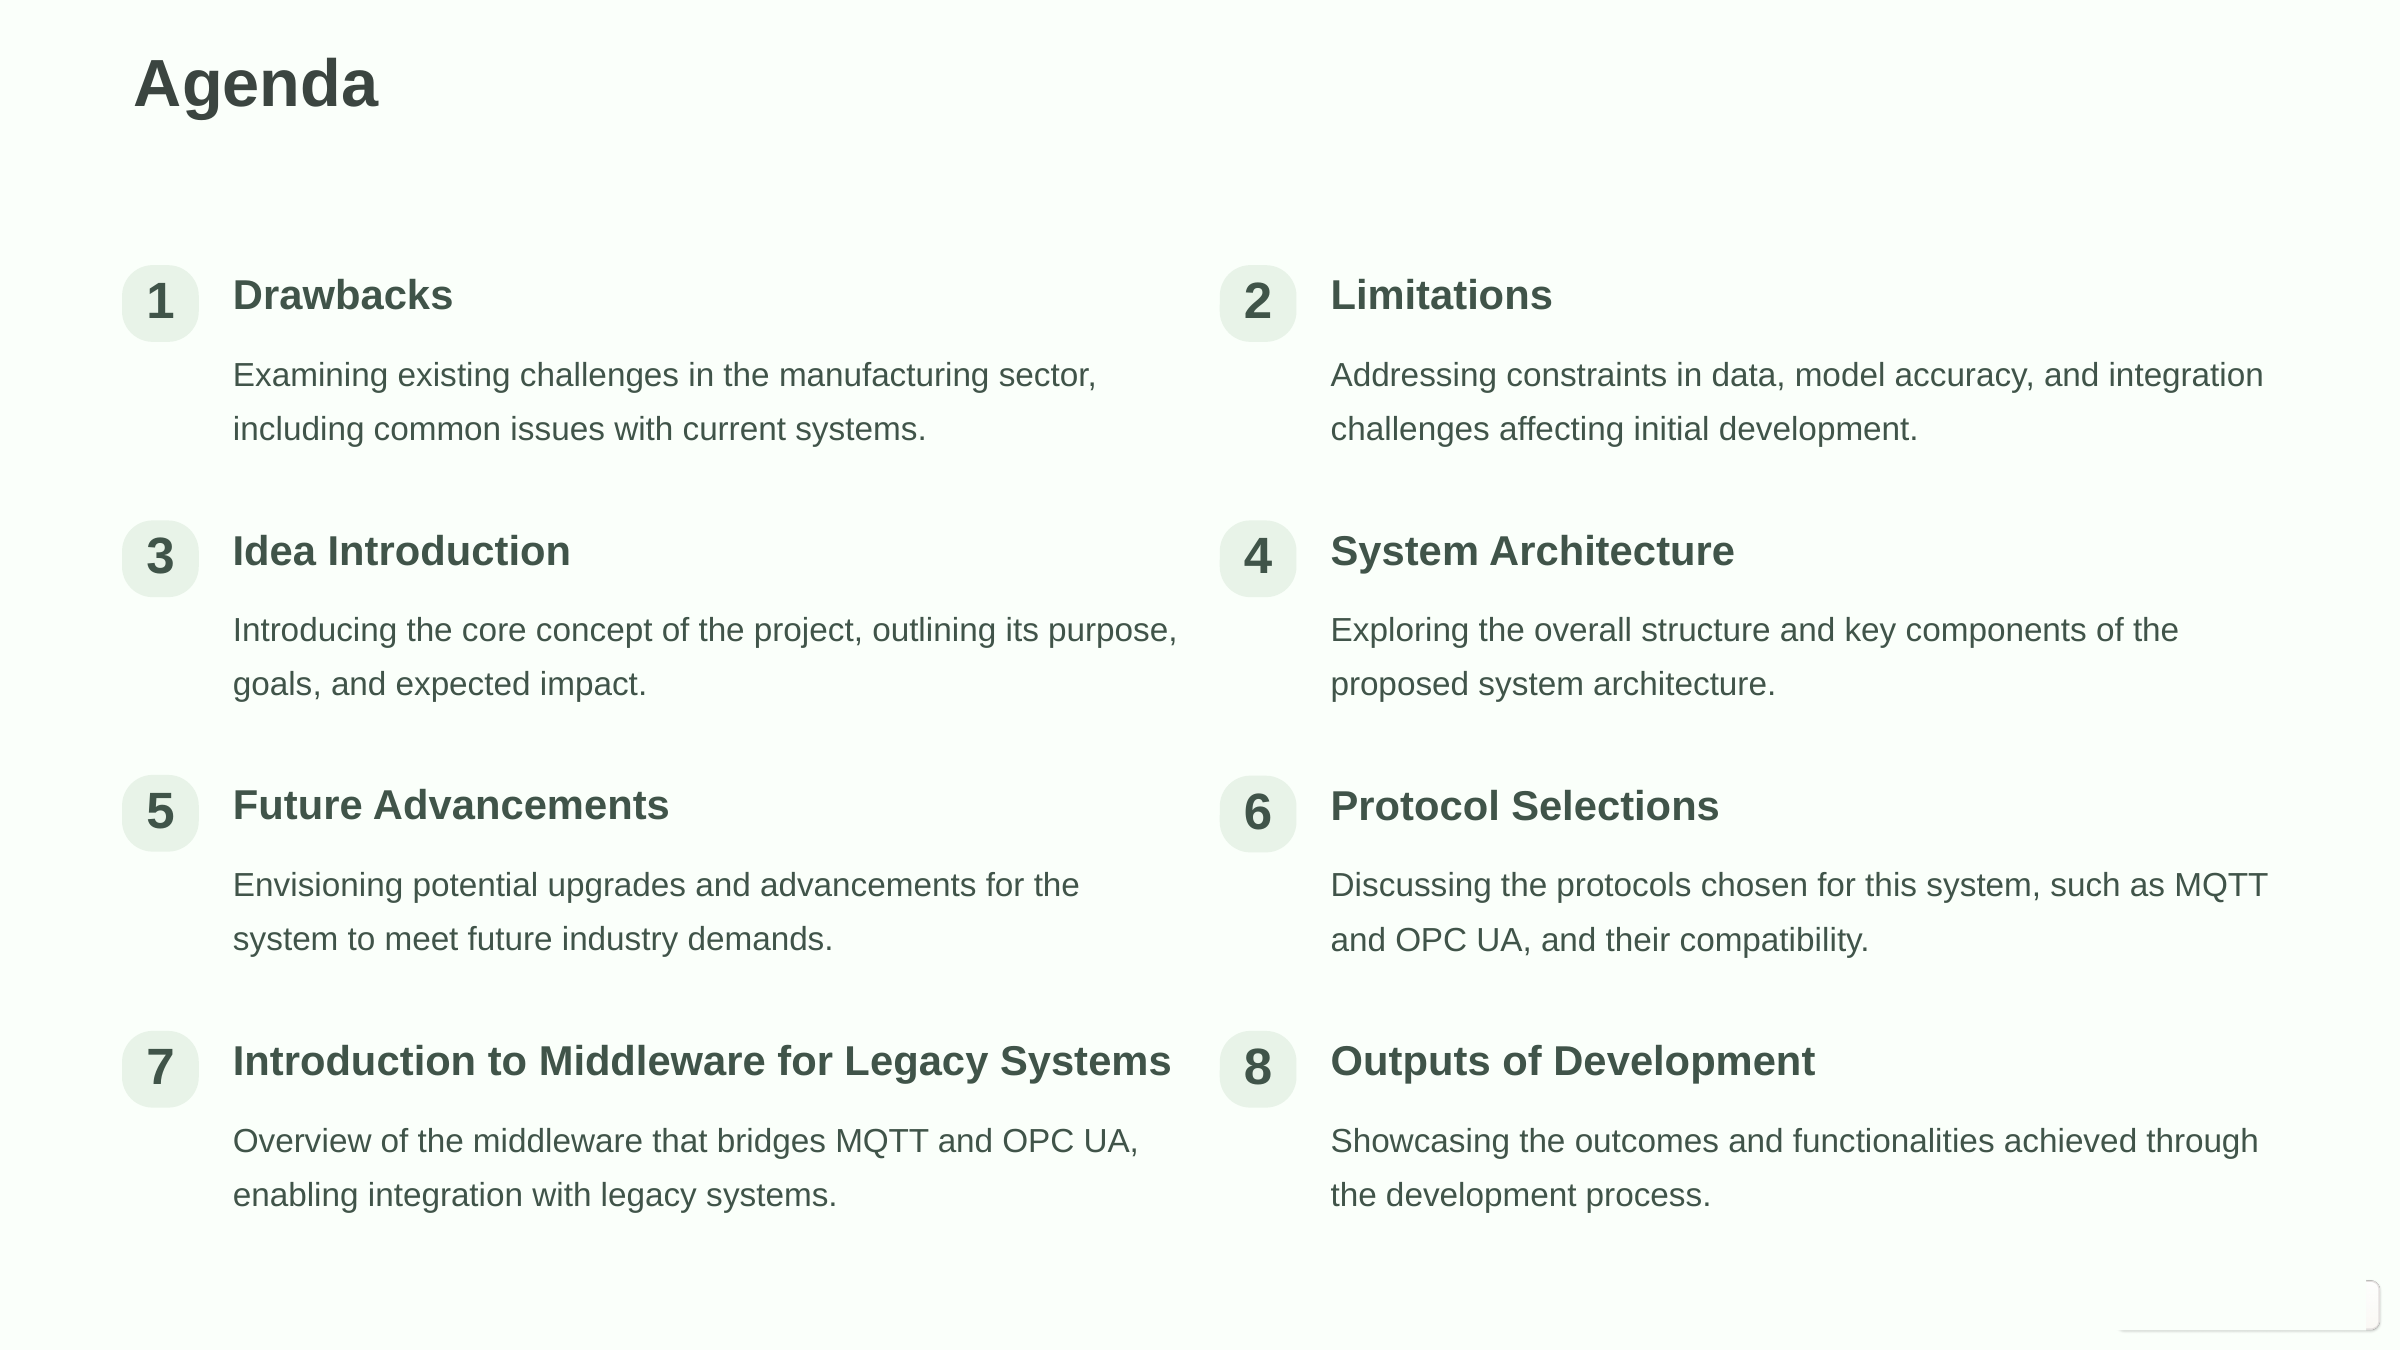

Agenda

Drawbacks

Limitations
1
2
Examining existing challenges in the manufacturing sector, including common issues with current systems.
Addressing constraints in data, model accuracy, and integration challenges affecting initial development.

Idea Introduction

System Architecture
3
4
Introducing the core concept of the project, outlining its purpose, goals, and expected impact.
Exploring the overall structure and key components of the proposed system architecture.

Future Advancements
5
Envisioning potential upgrades and advancements for the system to meet future industry demands.

Protocol Selections
6
Discussing the protocols chosen for this system, such as MQTT and OPC UA, and their compatibility.

Introduction to Middleware for Legacy Systems

Outputs of Development
8
Showcasing the outcomes and functionalities achieved through the development process.
7
Overview of the middleware that bridges MQTT and OPC UA, enabling integration with legacy systems.